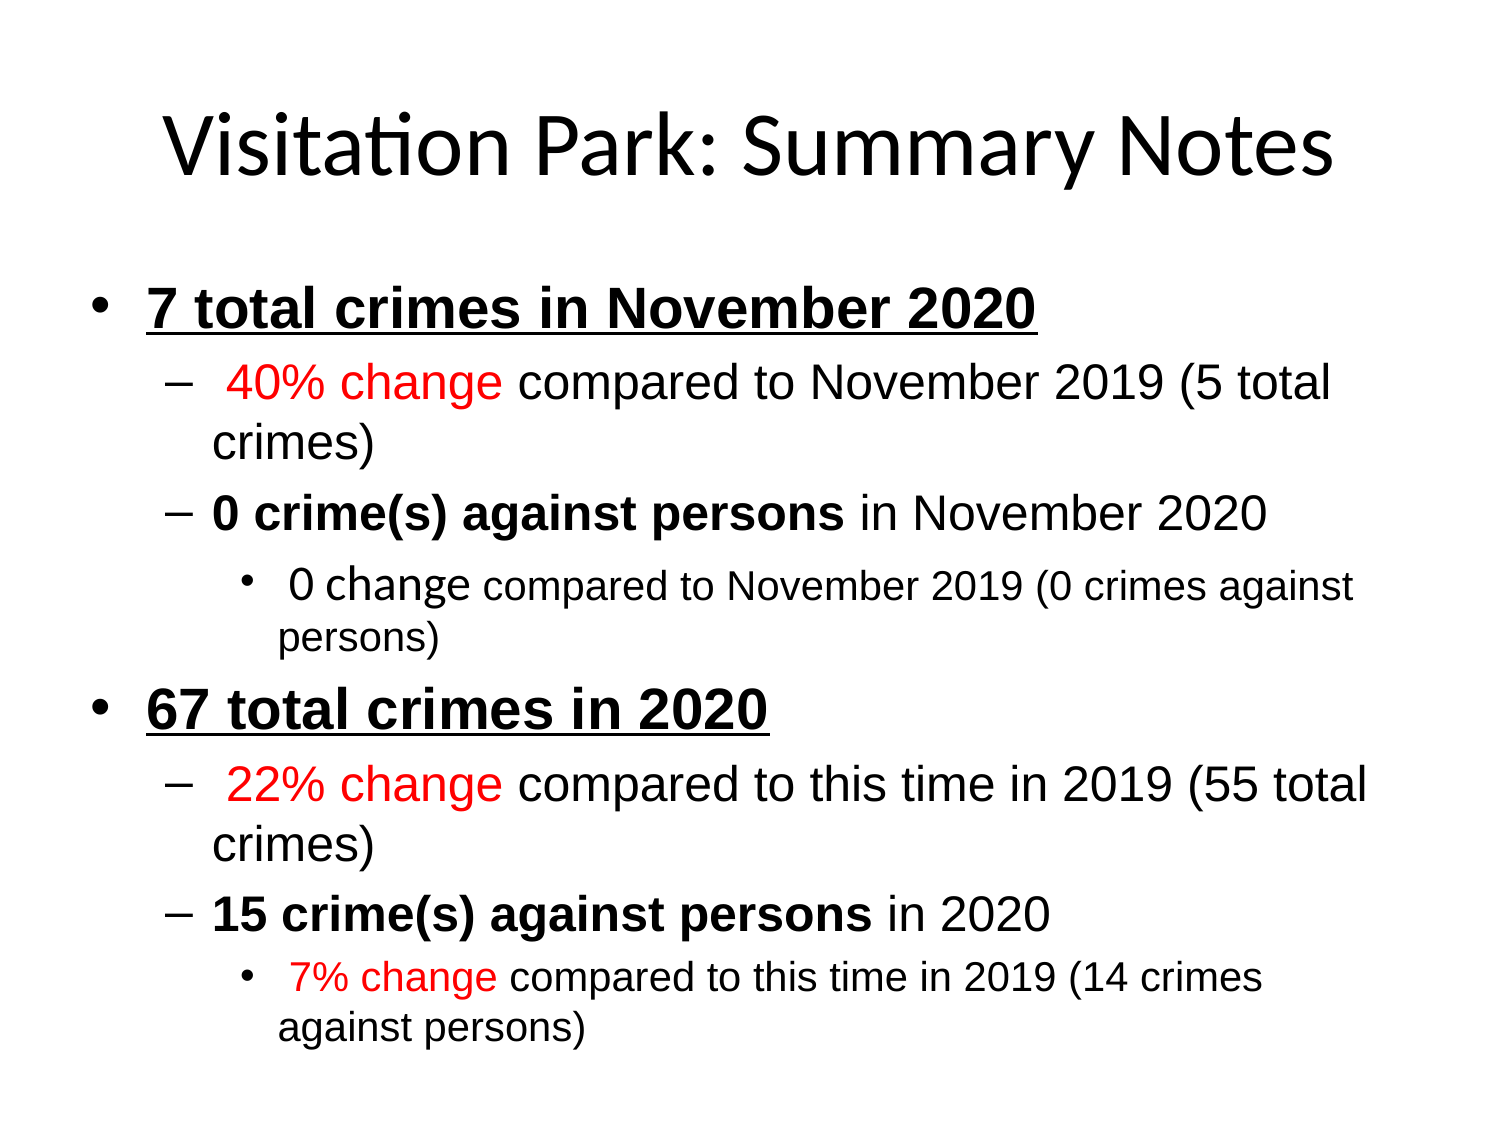

# Visitation Park: Summary Notes
7 total crimes in November 2020
 40% change compared to November 2019 (5 total crimes)
0 crime(s) against persons in November 2020
 0 change compared to November 2019 (0 crimes against persons)
67 total crimes in 2020
 22% change compared to this time in 2019 (55 total crimes)
15 crime(s) against persons in 2020
 7% change compared to this time in 2019 (14 crimes against persons)